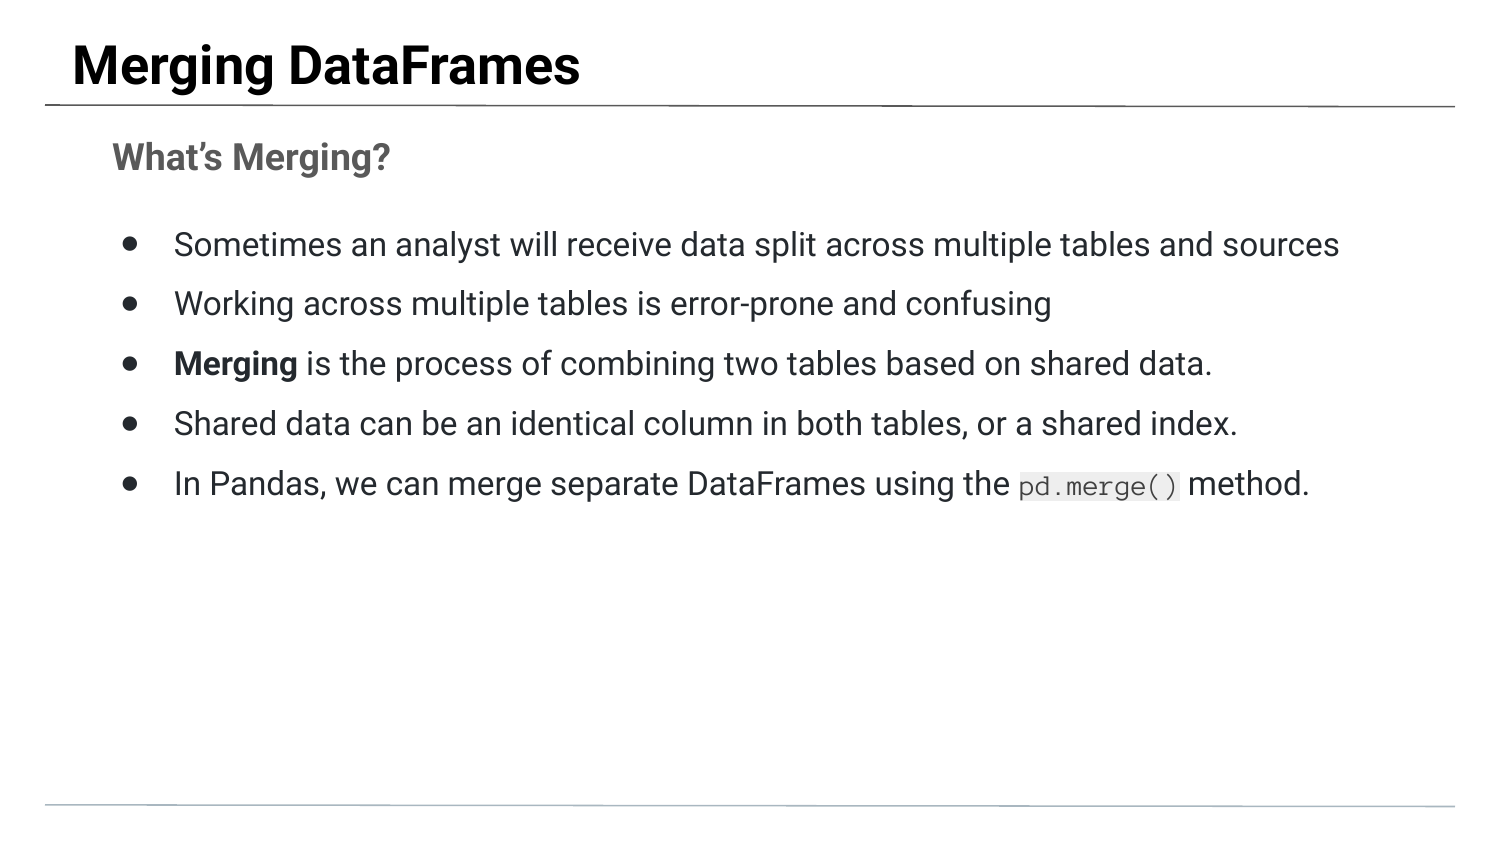

# Merging DataFrames

    What’s Merging?
Sometimes an analyst will receive data split across multiple tables and sources
Working across multiple tables is error-prone and confusing
Merging is the process of combining two tables based on shared data.
Shared data can be an identical column in both tables, or a shared index.
In Pandas, we can merge separate DataFrames using the pd.merge() method.